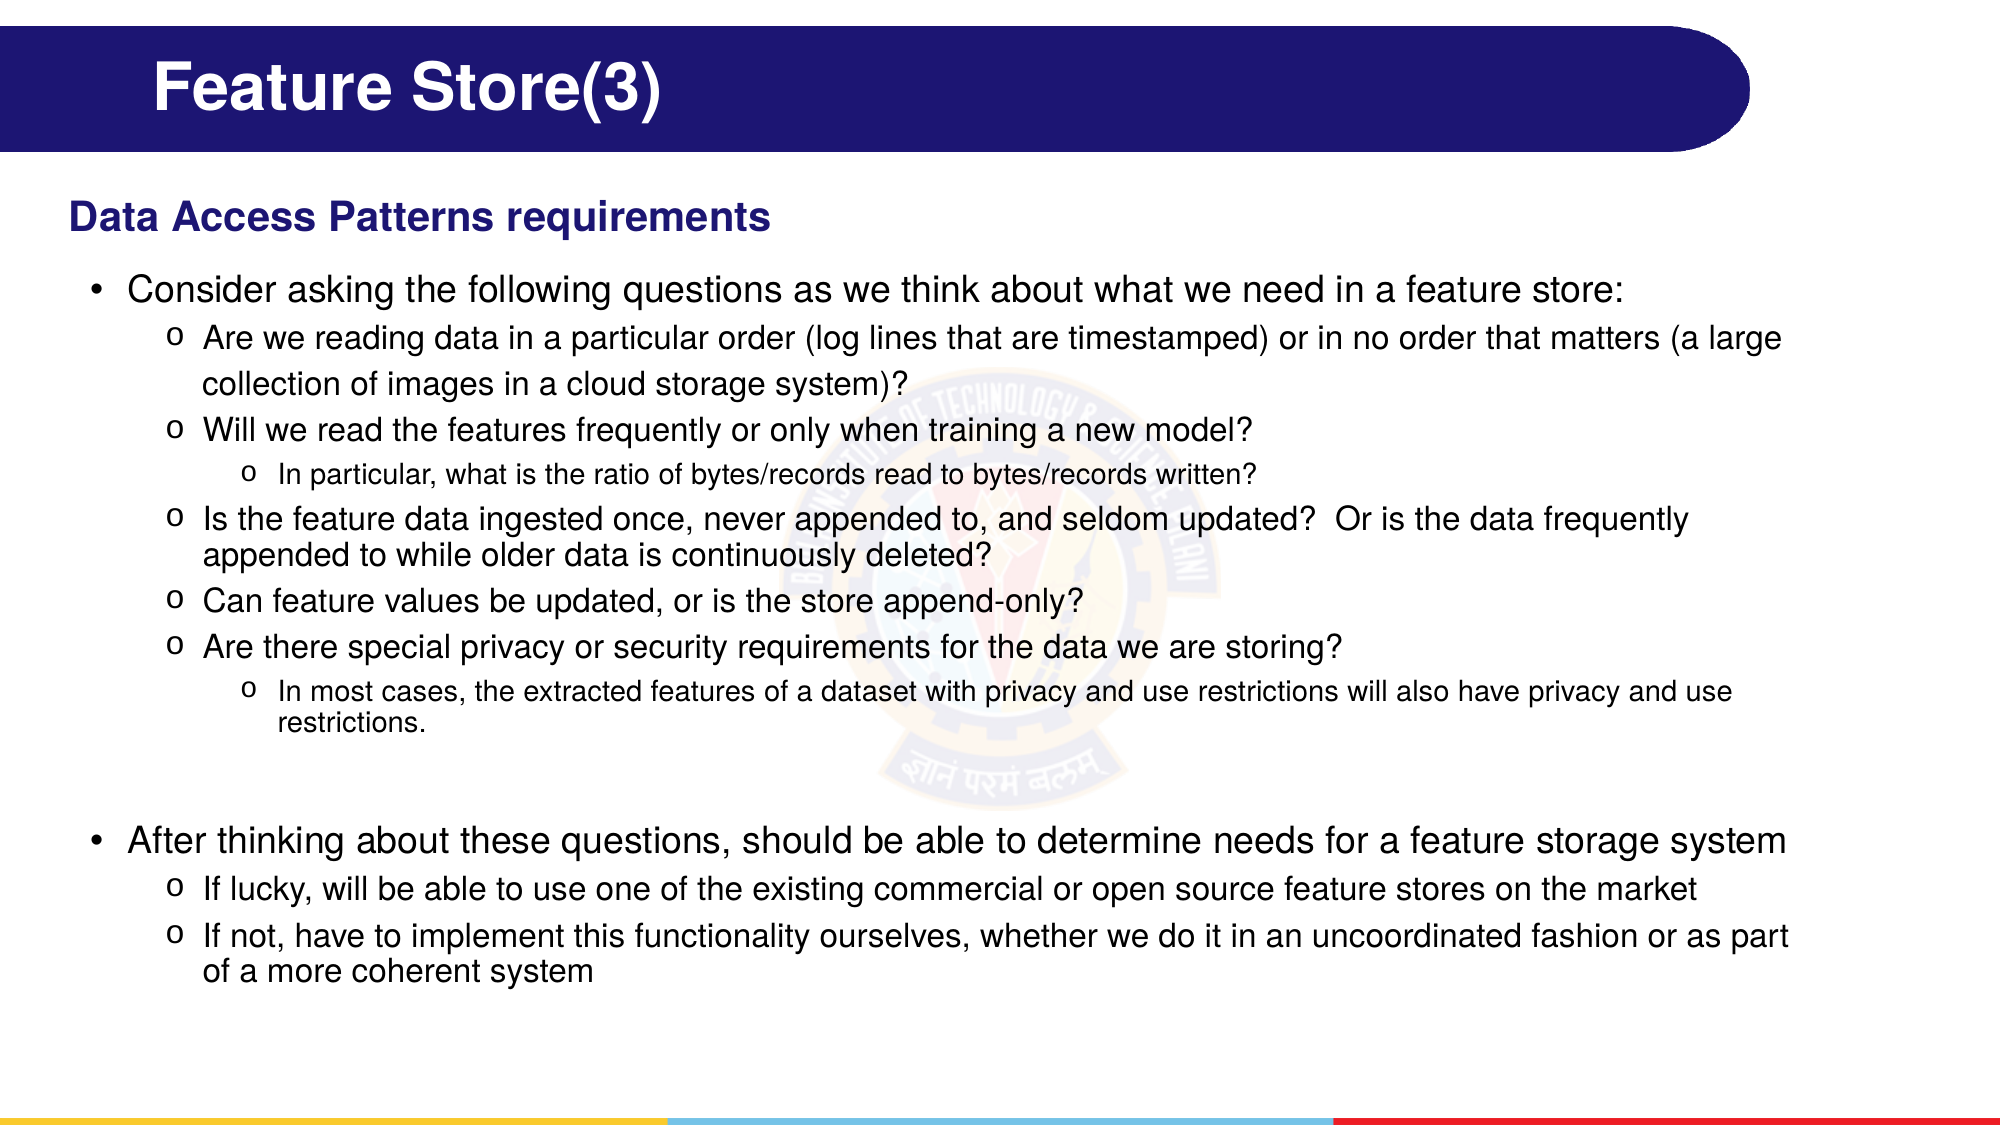

# Feature Store(3)
Data Access Patterns requirements
Consider asking the following questions as we think about what we need in a feature store:
Are we reading data in a particular order (log lines that are timestamped) or in no order that matters (a large
    collection of images in a cloud storage system)?
Will we read the features frequently or only when training a new model?
In particular, what is the ratio of bytes/records read to bytes/records written?
Is the feature data ingested once, never appended to, and seldom updated?  Or is the data frequently appended to while older data is continuously deleted?
Can feature values be updated, or is the store append-only?
Are there special privacy or security requirements for the data we are storing?
In most cases, the extracted features of a dataset with privacy and use restrictions will also have privacy and use restrictions.

After thinking about these questions, should be able to determine needs for a feature storage system
If lucky, will be able to use one of the existing commercial or open source feature stores on the market
If not, have to implement this functionality ourselves, whether we do it in an uncoordinated fashion or as part of a more coherent system